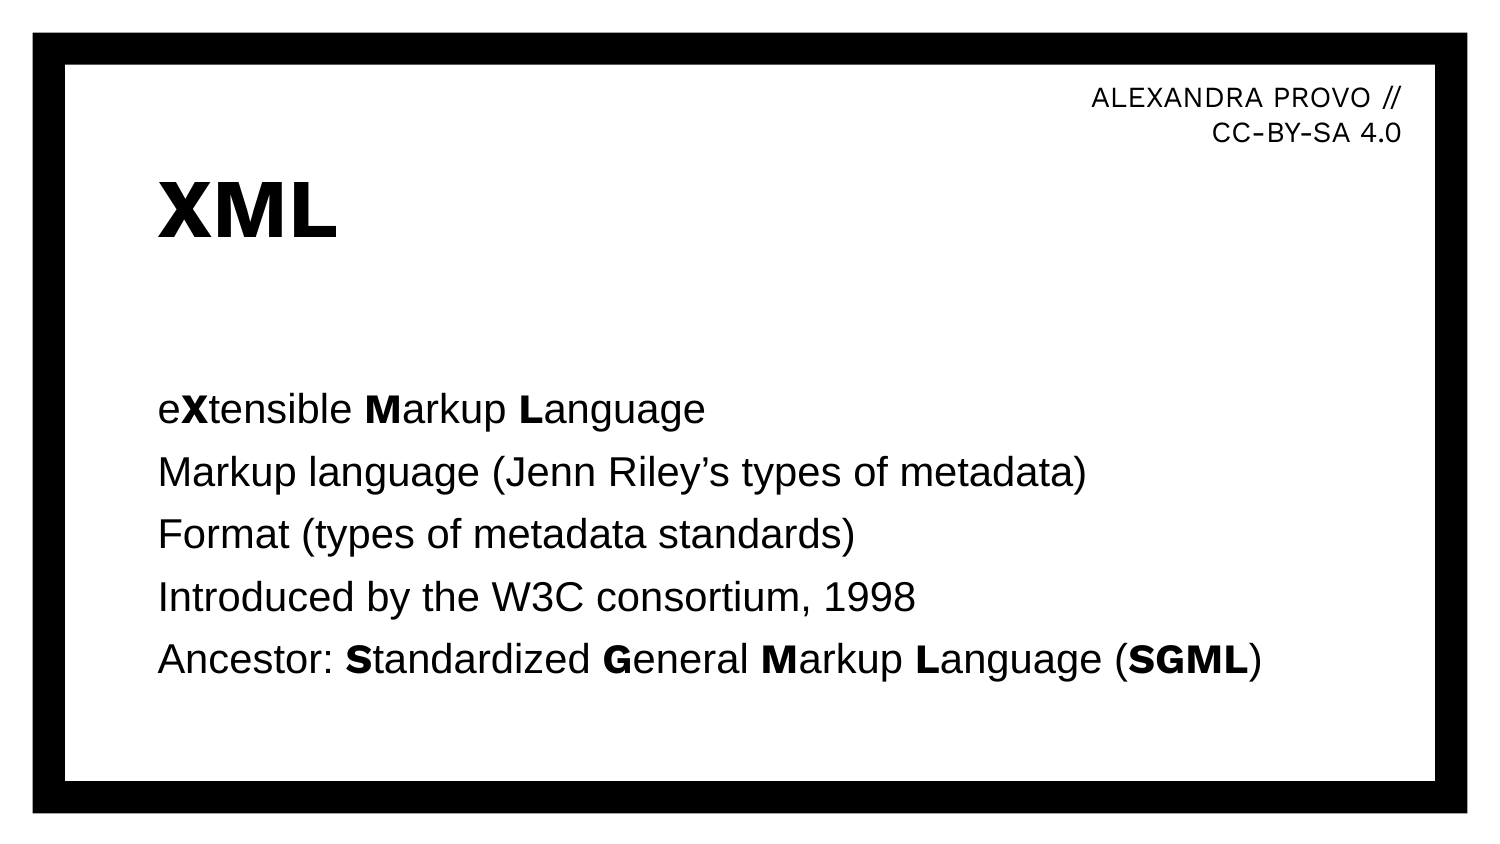

# XML
eXtensible Markup Language
Markup language (Jenn Riley’s types of metadata)
Format (types of metadata standards)
Introduced by the W3C consortium, 1998
Ancestor: Standardized General Markup Language (SGML)